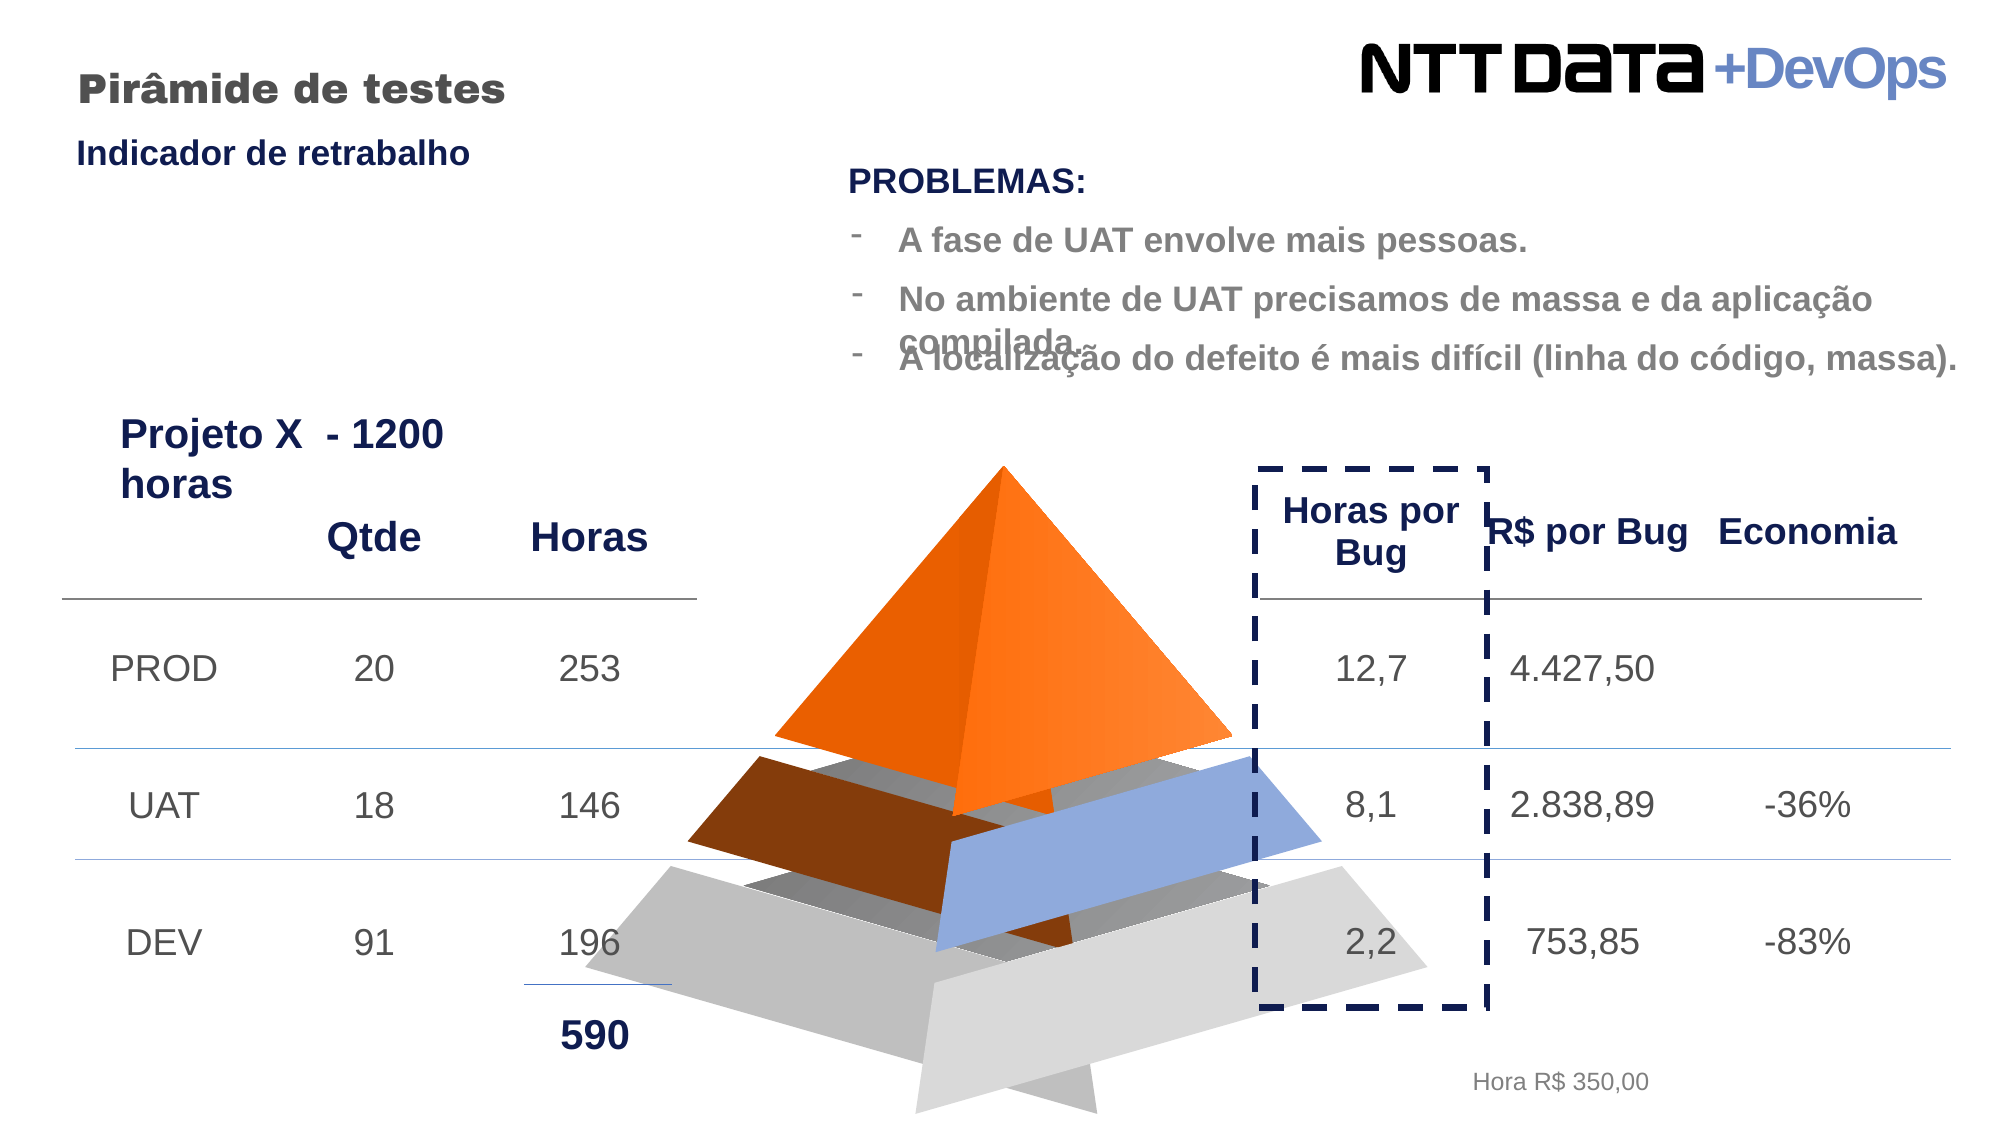

Pirâmide de testes
Indicador de retrabalho
PROBLEMAS:
A fase de UAT envolve mais pessoas.
No ambiente de UAT precisamos de massa e da aplicação compilada.
A localização do defeito é mais difícil (linha do código, massa).
Projeto X  - 1200 horas

| Horas por Bug | R$ por Bug | Economia |
| --- | --- | --- |
| 12,7 | 4.427,50 |  |
| 8,1 | 2.838,89 | -36% |
| 2,2 | 753,85 | -83% |

|  | Qtde | Horas |
| --- | --- | --- |
| PROD | 20 | 253 |
| UAT | 18 | 146 |
| DEV | 91 | 196 |
590
Hora R$ 350,00